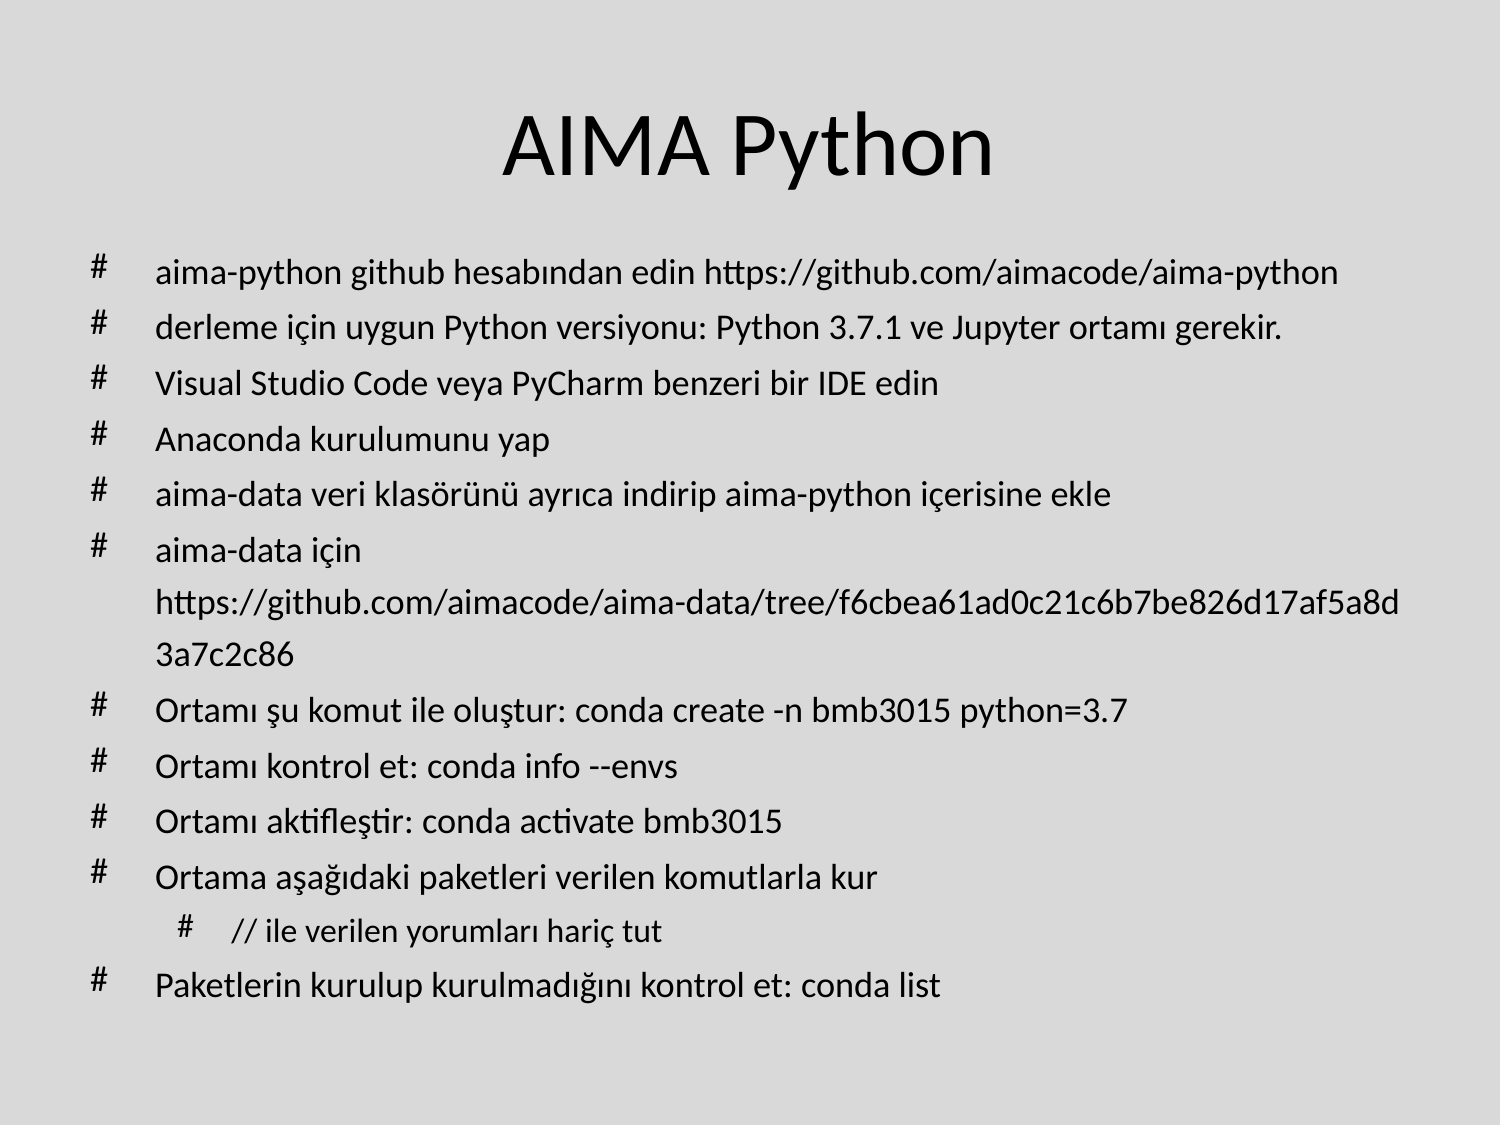

# AIMA Python
aima-python github hesabından edin https://github.com/aimacode/aima-python
derleme için uygun Python versiyonu: Python 3.7.1 ve Jupyter ortamı gerekir.
Visual Studio Code veya PyCharm benzeri bir IDE edin
Anaconda kurulumunu yap
aima-data veri klasörünü ayrıca indirip aima-python içerisine ekle
aima-data için https://github.com/aimacode/aima-data/tree/f6cbea61ad0c21c6b7be826d17af5a8d3a7c2c86
Ortamı şu komut ile oluştur: conda create -n bmb3015 python=3.7
Ortamı kontrol et: conda info --envs
Ortamı aktifleştir: conda activate bmb3015
Ortama aşağıdaki paketleri verilen komutlarla kur
// ile verilen yorumları hariç tut
Paketlerin kurulup kurulmadığını kontrol et: conda list